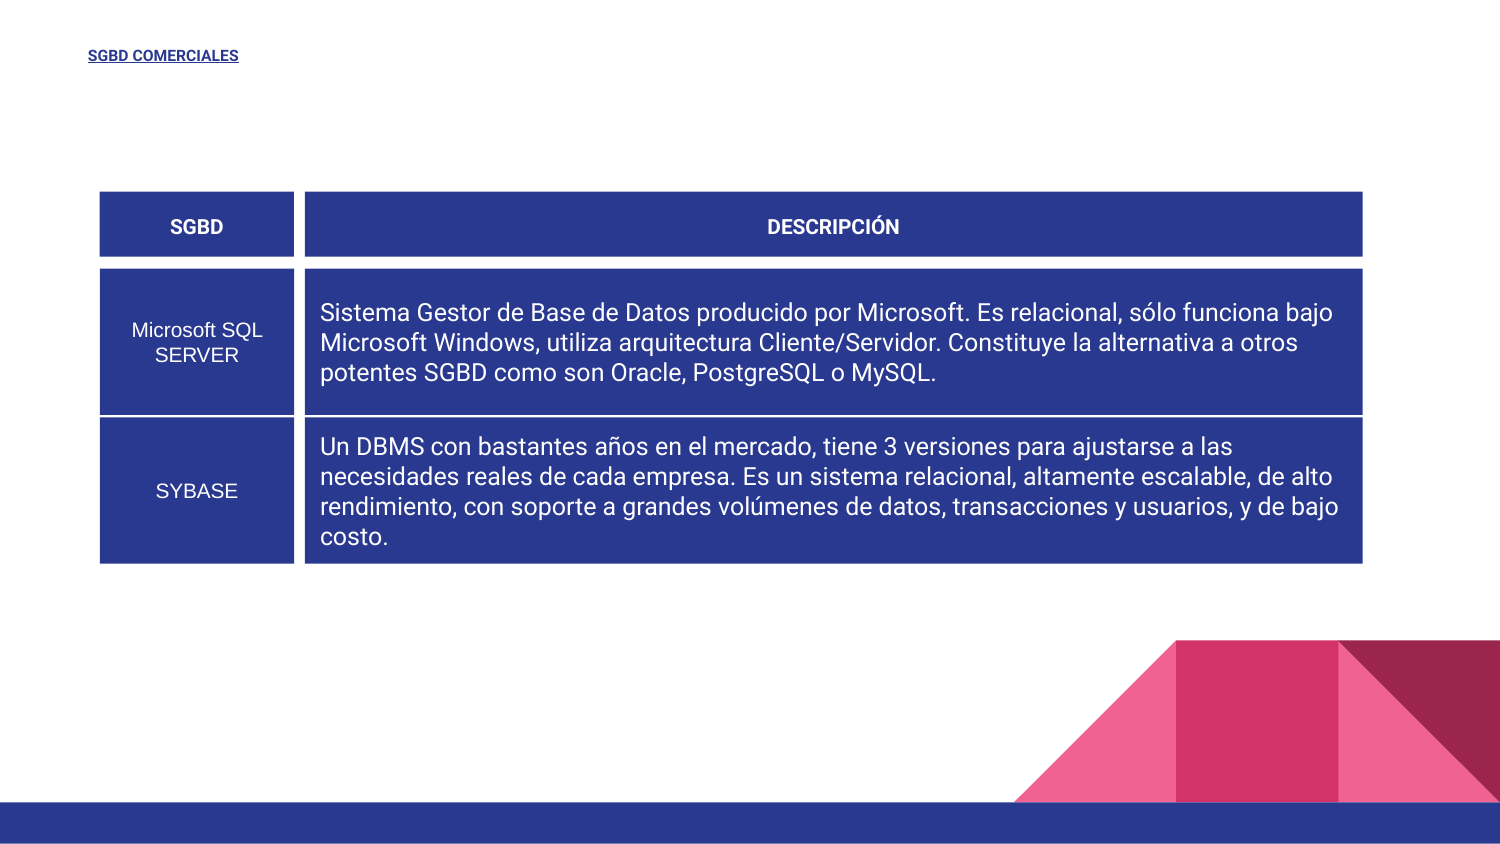

SGBD COMERCIALES

DESCRIPCIÓN
SGBD
Microsoft SQL SERVER
Sistema Gestor de Base de Datos producido por Microsoft. Es relacional, sólo funciona bajo Microsoft Windows, utiliza arquitectura Cliente/Servidor. Constituye la alternativa a otros potentes SGBD como son Oracle, PostgreSQL o MySQL.
SYBASE
Un DBMS con bastantes años en el mercado, tiene 3 versiones para ajustarse a las necesidades reales de cada empresa. Es un sistema relacional, altamente escalable, de alto rendimiento, con soporte a grandes volúmenes de datos, transacciones y usuarios, y de bajo costo.